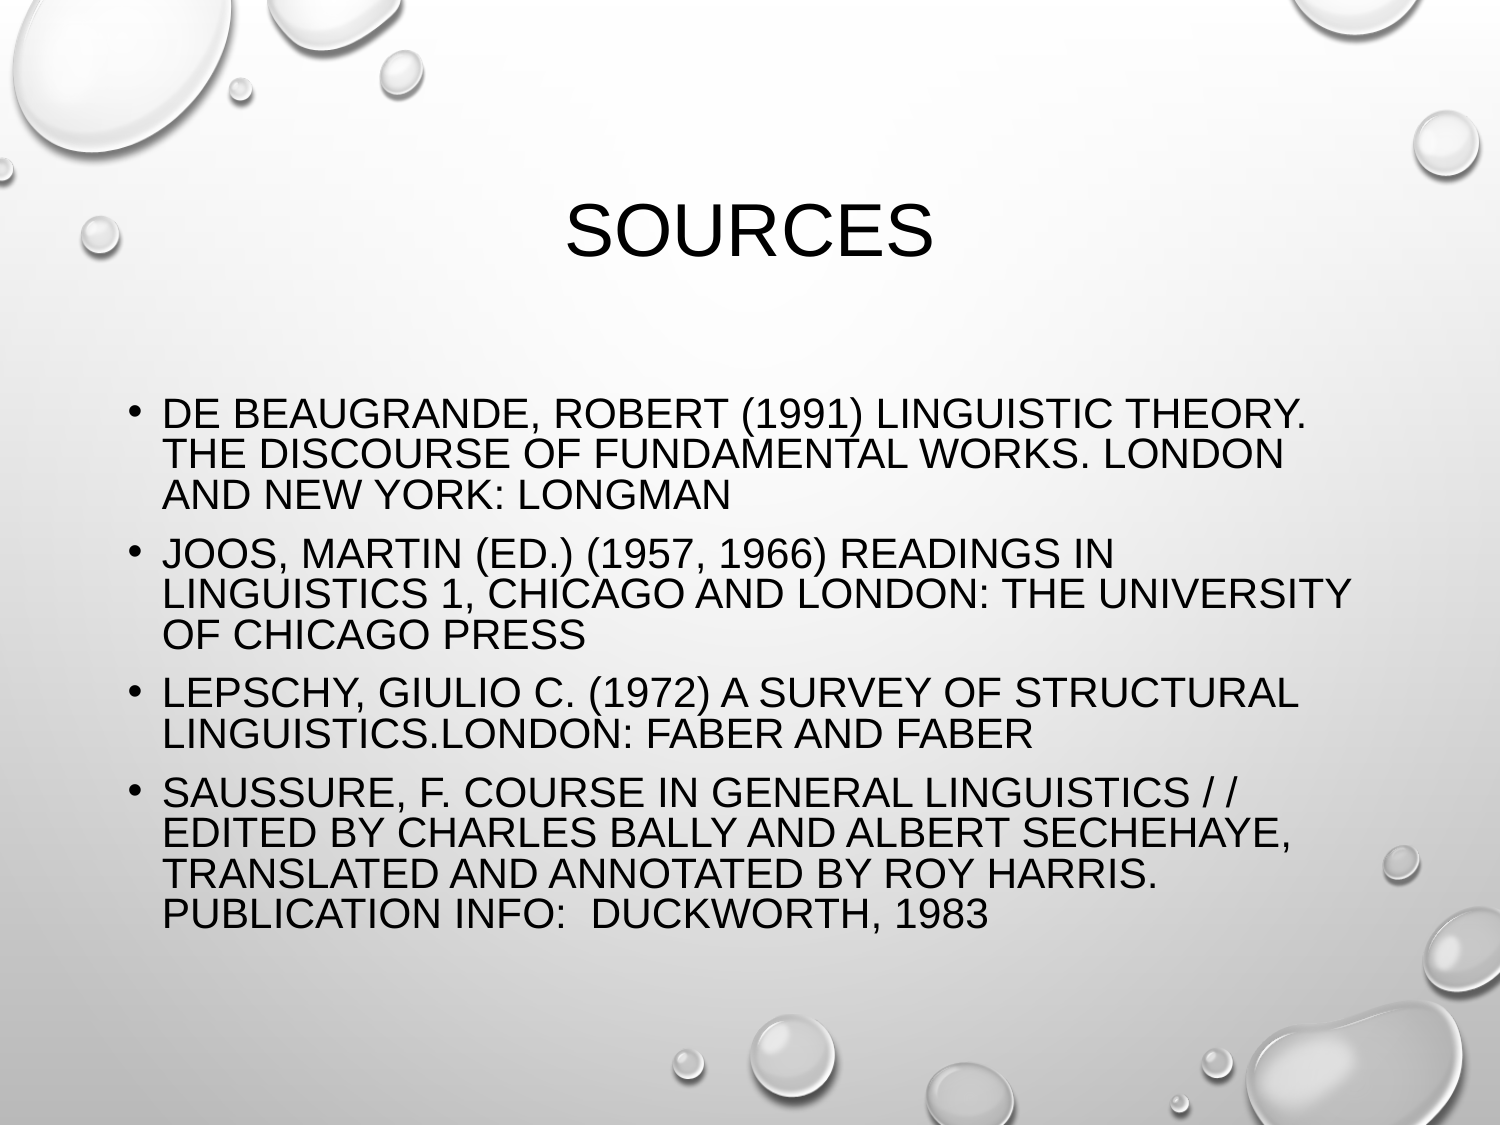

# Sources
De Beaugrande, Robert (1991) Linguistic Theory. The discourse of fundamental works. London and New York: Longman
Joos, Martin (ed.) (1957, 1966) Readings in Linguistics 1, Chicago and London: The University of Chicago Press
Lepschy, Giulio C. (1972) A survey of structural linguistics.London: Faber and Faber
Saussure, F. Course in general linguistics / / edited by Charles Bally and Albert Sechehaye, translated and annotated by Roy Harris. Publication info:  Duckworth, 1983